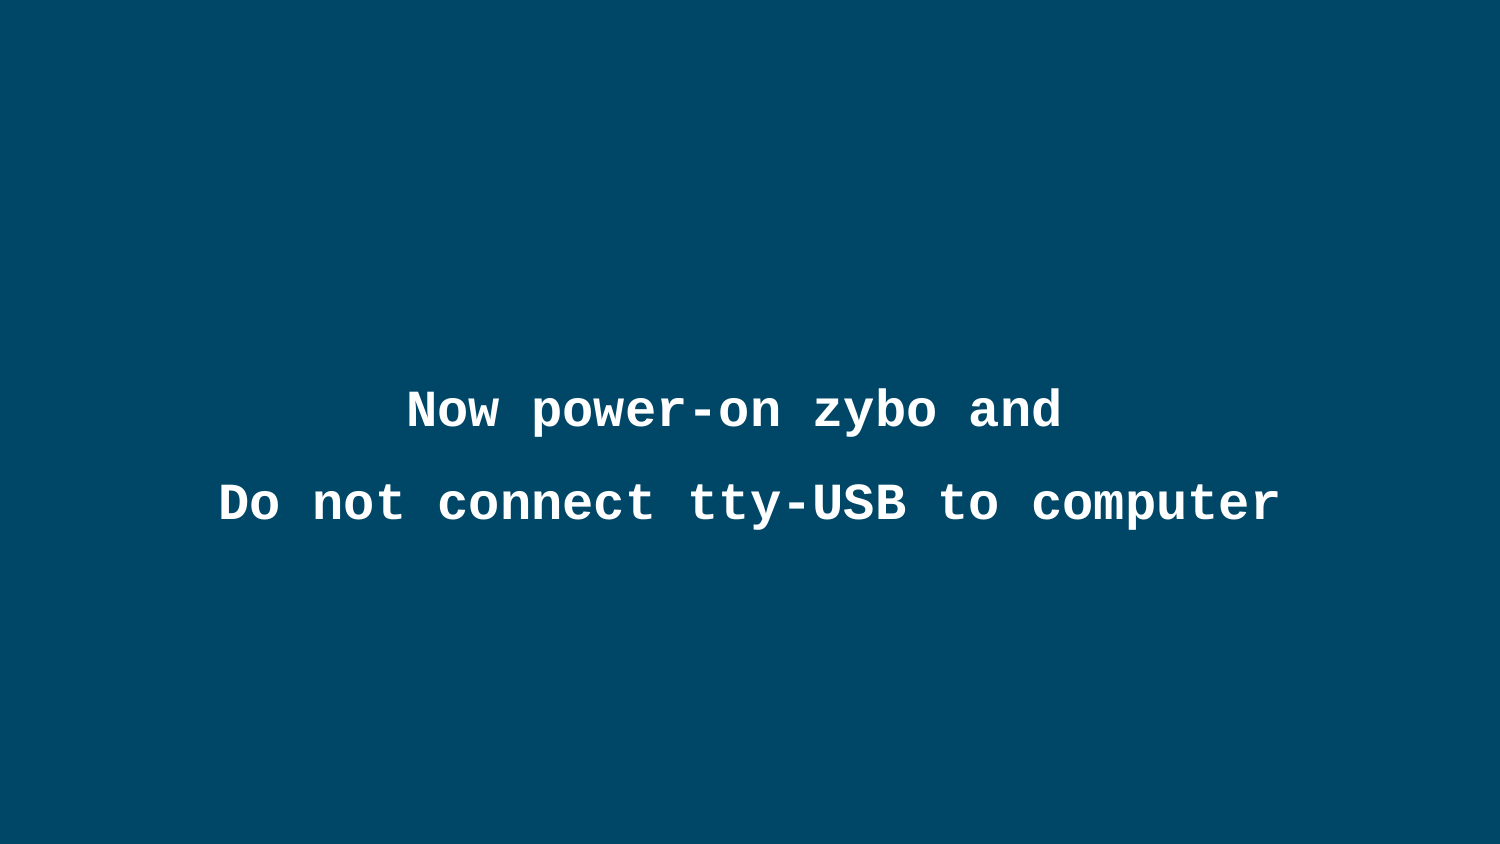

Now power-on zybo and
Do not connect tty-USB to computer